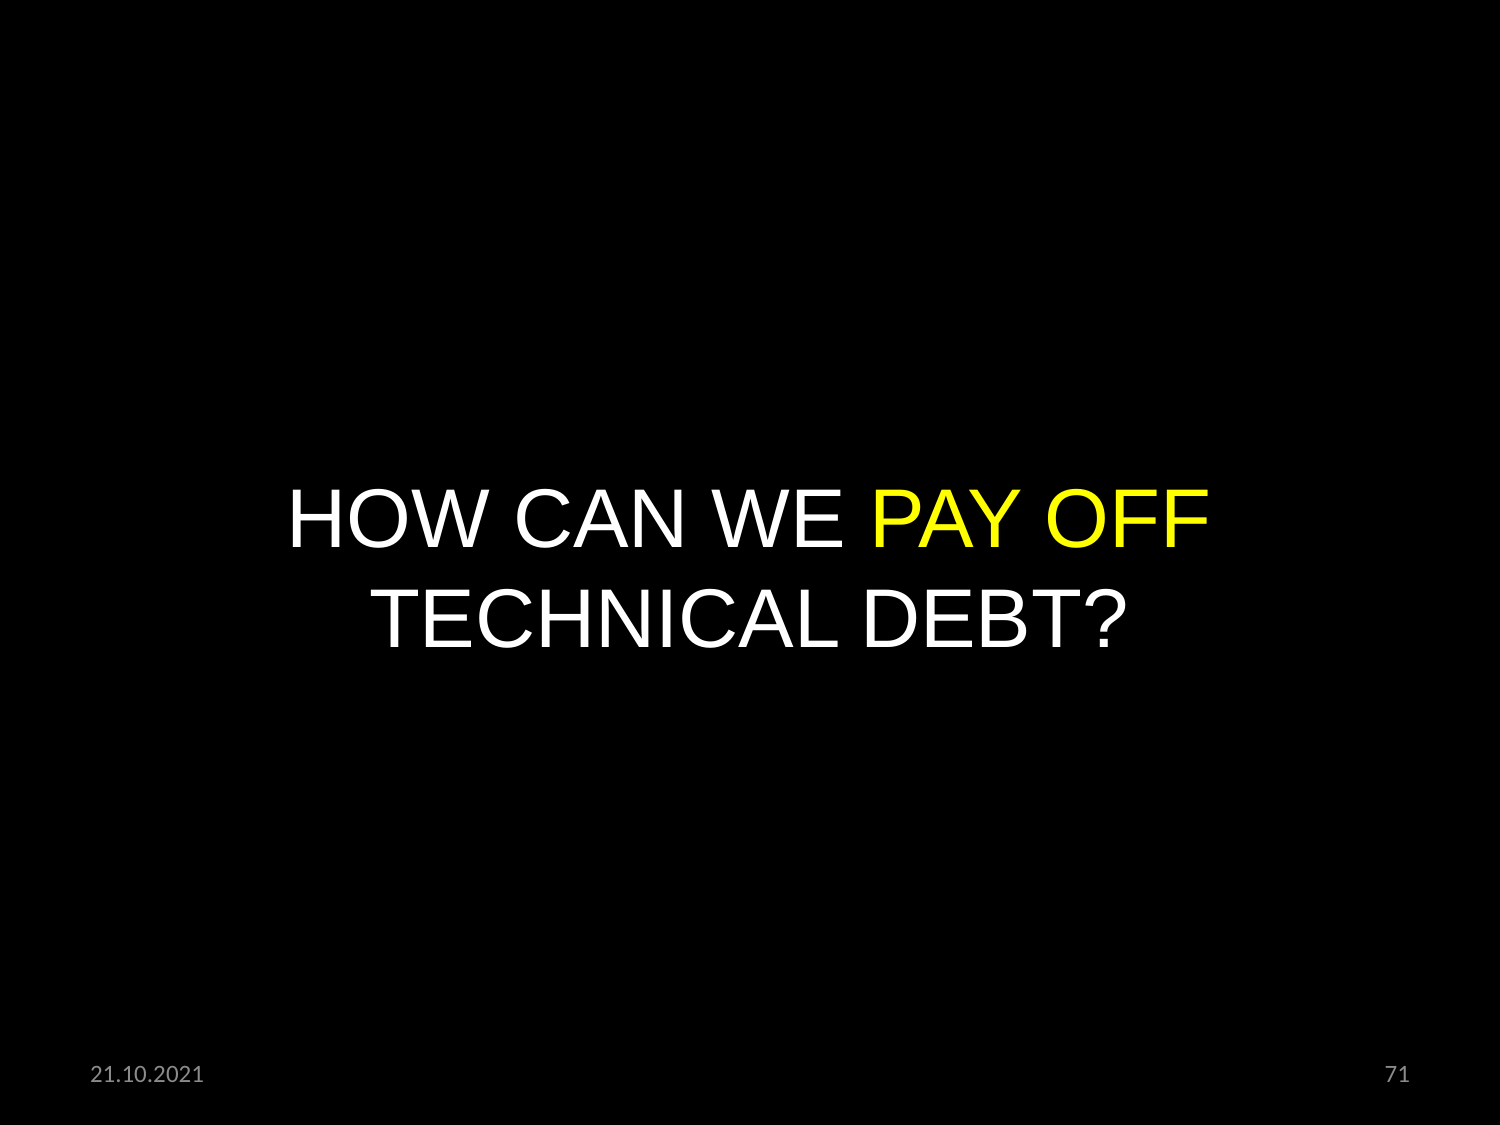

HOW CAN WE PAY OFF TECHNICAL DEBT?
21.10.2021
71